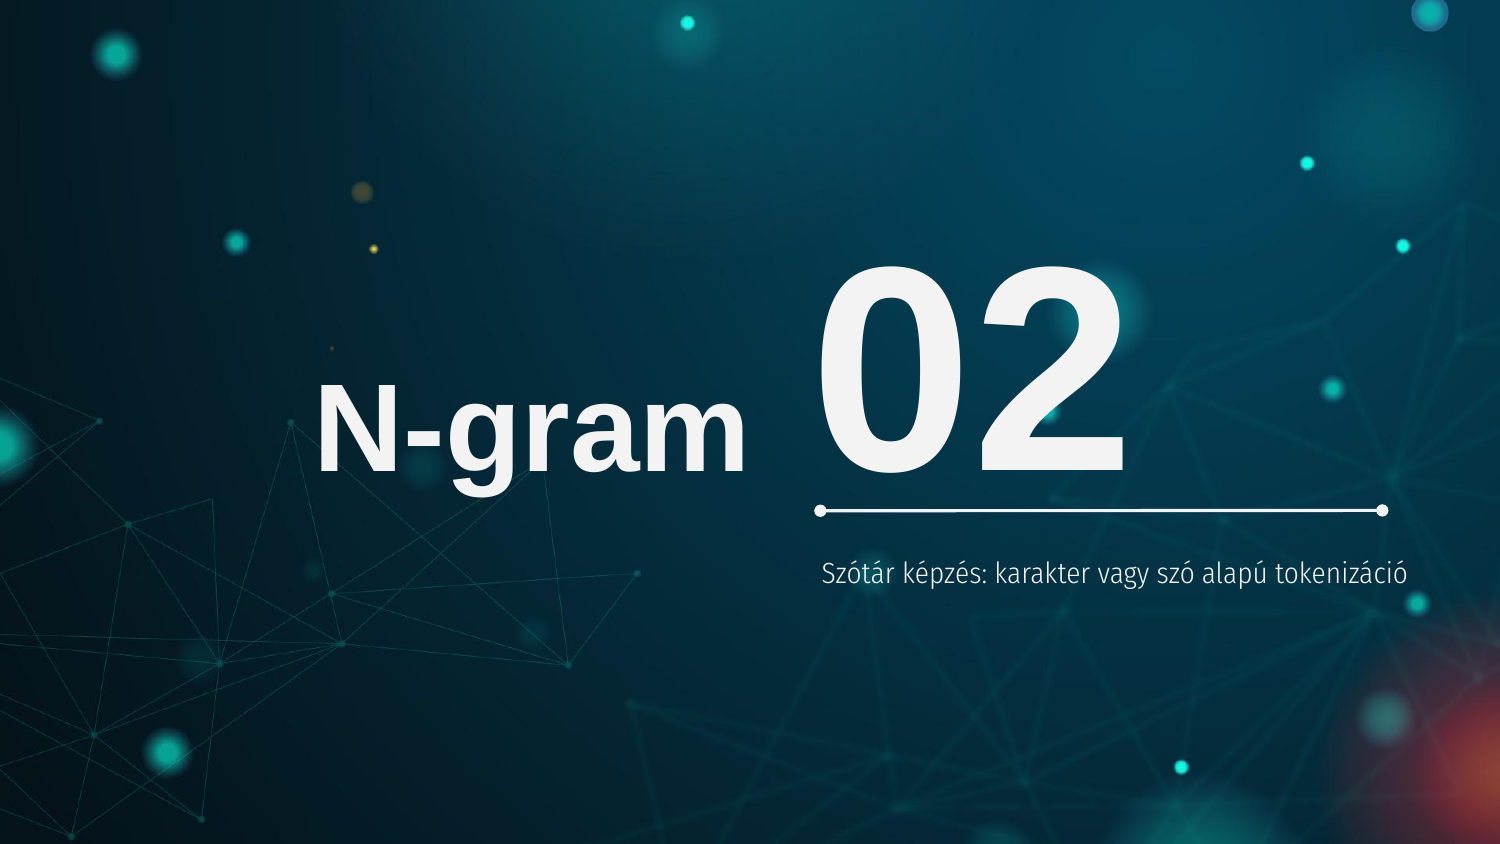

# N-gram
02
Szótár képzés: karakter vagy szó alapú tokenizáció